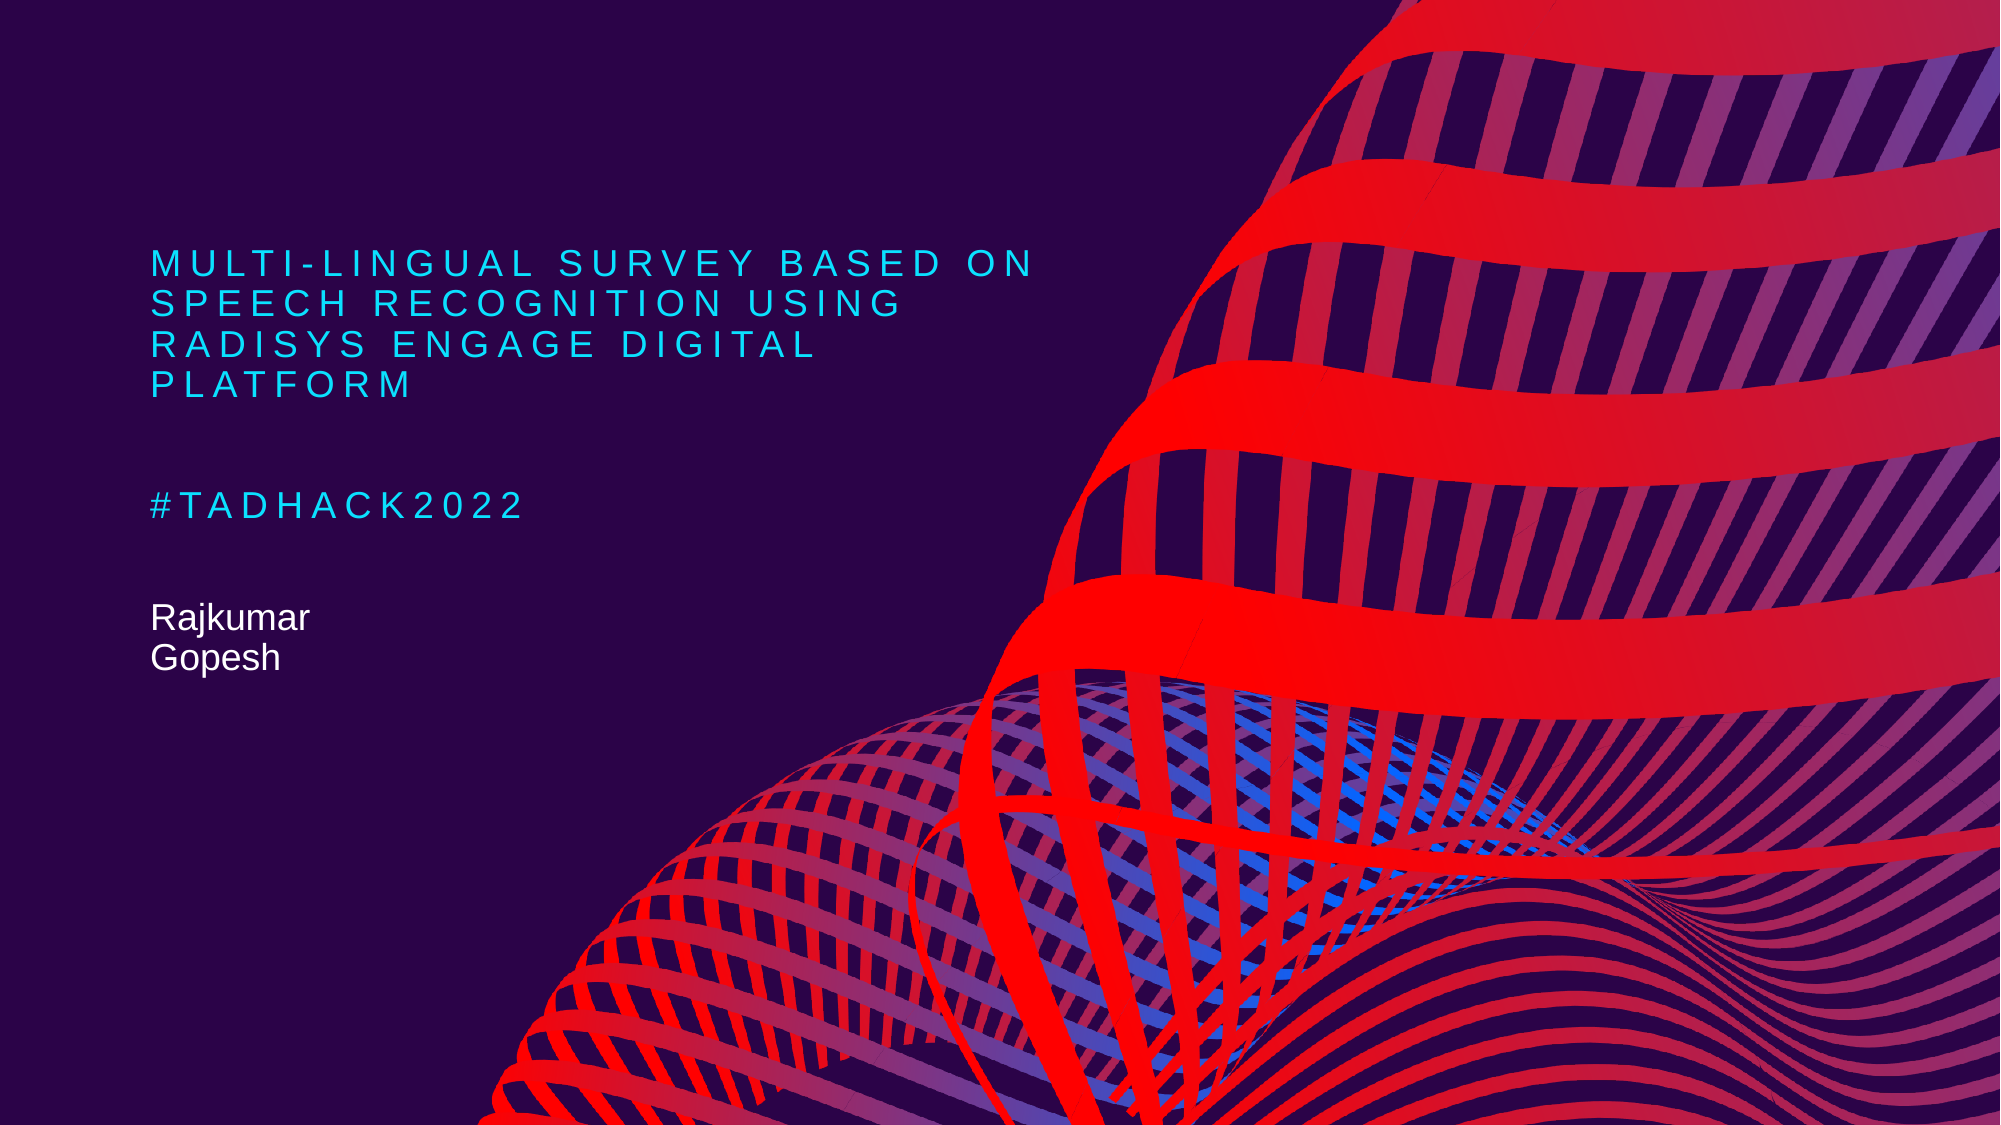

# Multi-lingual survey based on speech recognition using radisys engage digital platform #tadhack2022
Rajkumar
Gopesh